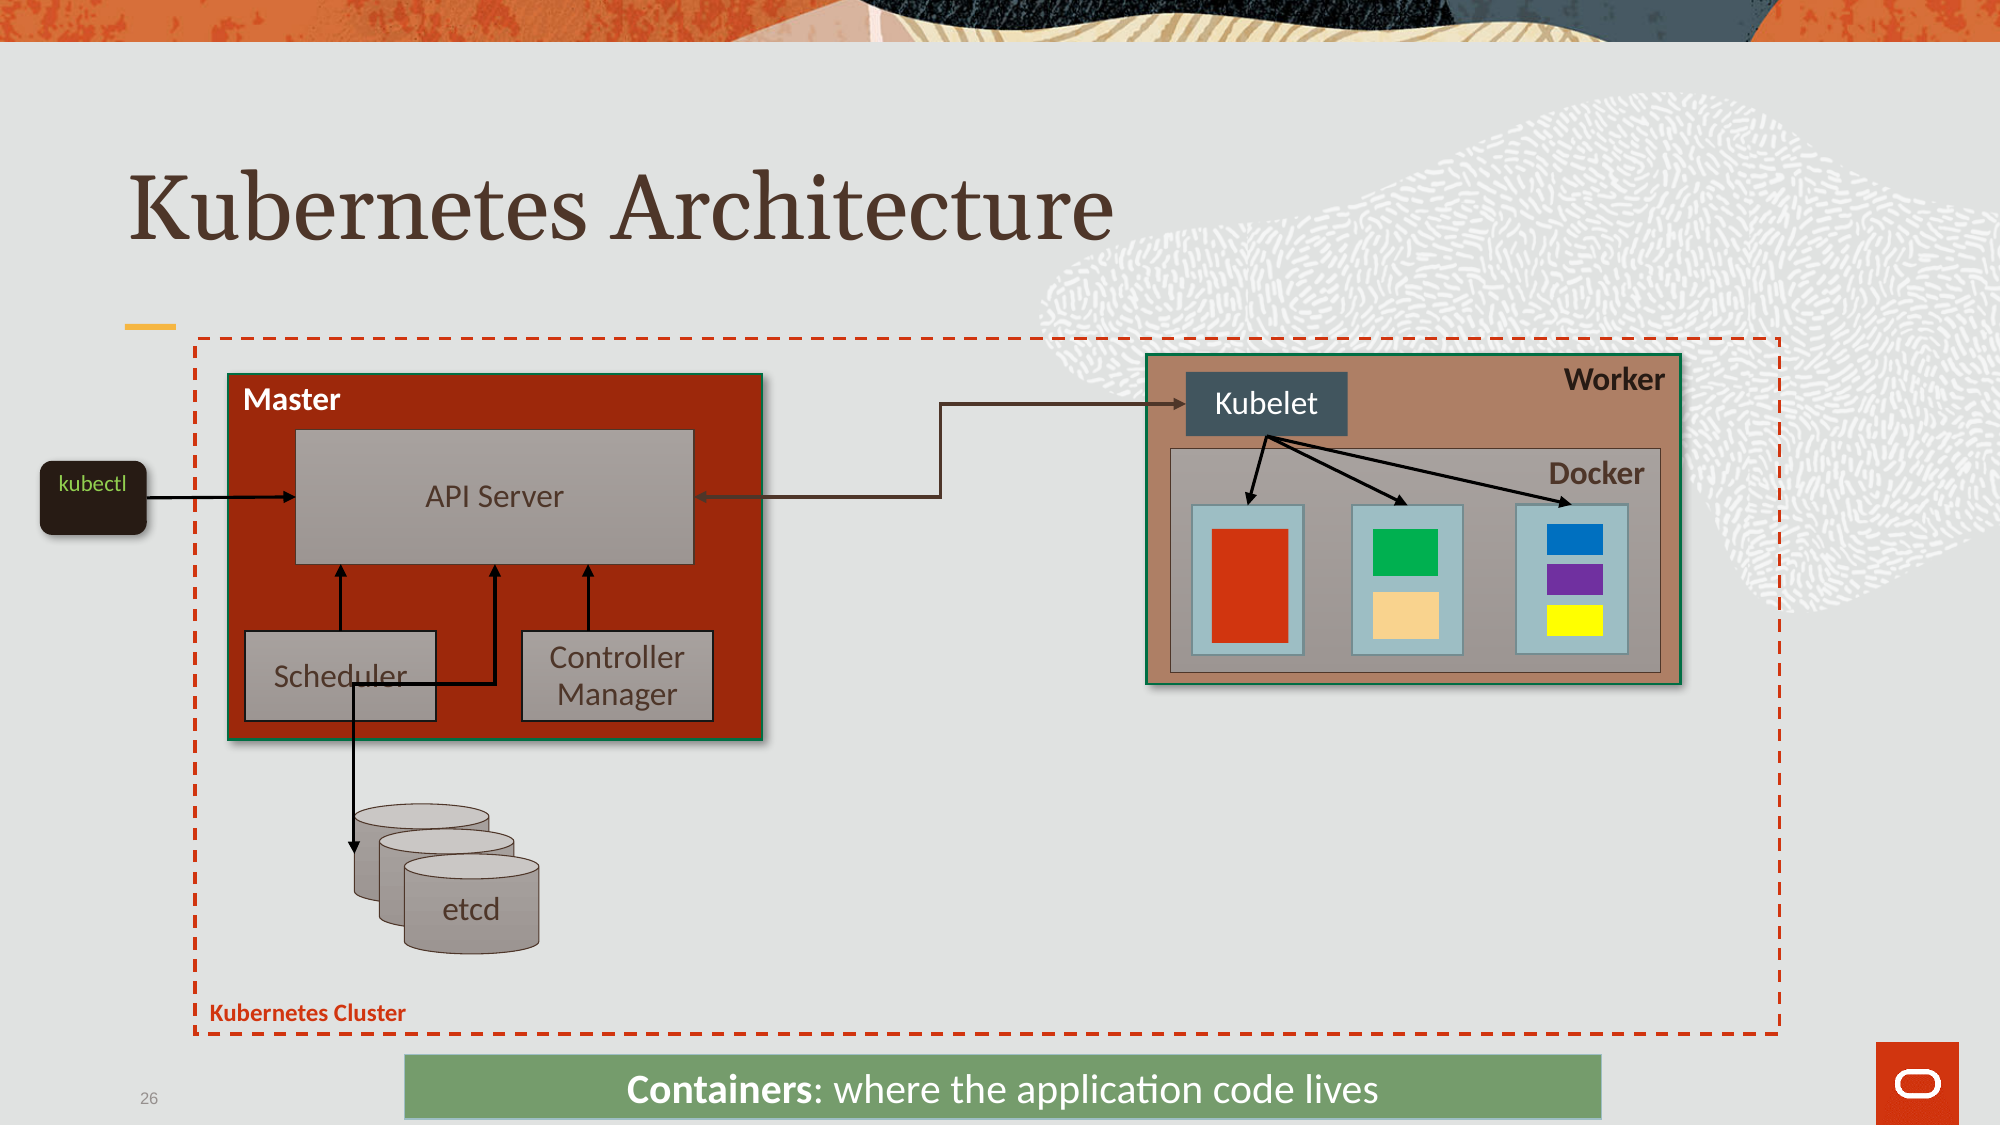

# Kubernetes Architecture
Kubernetes Cluster
Worker
Kubelet
Master
API Server
Docker
kubectl

Controller Manager
Scheduler
etcd
etcd
etcd
Containers: where the application code lives
26